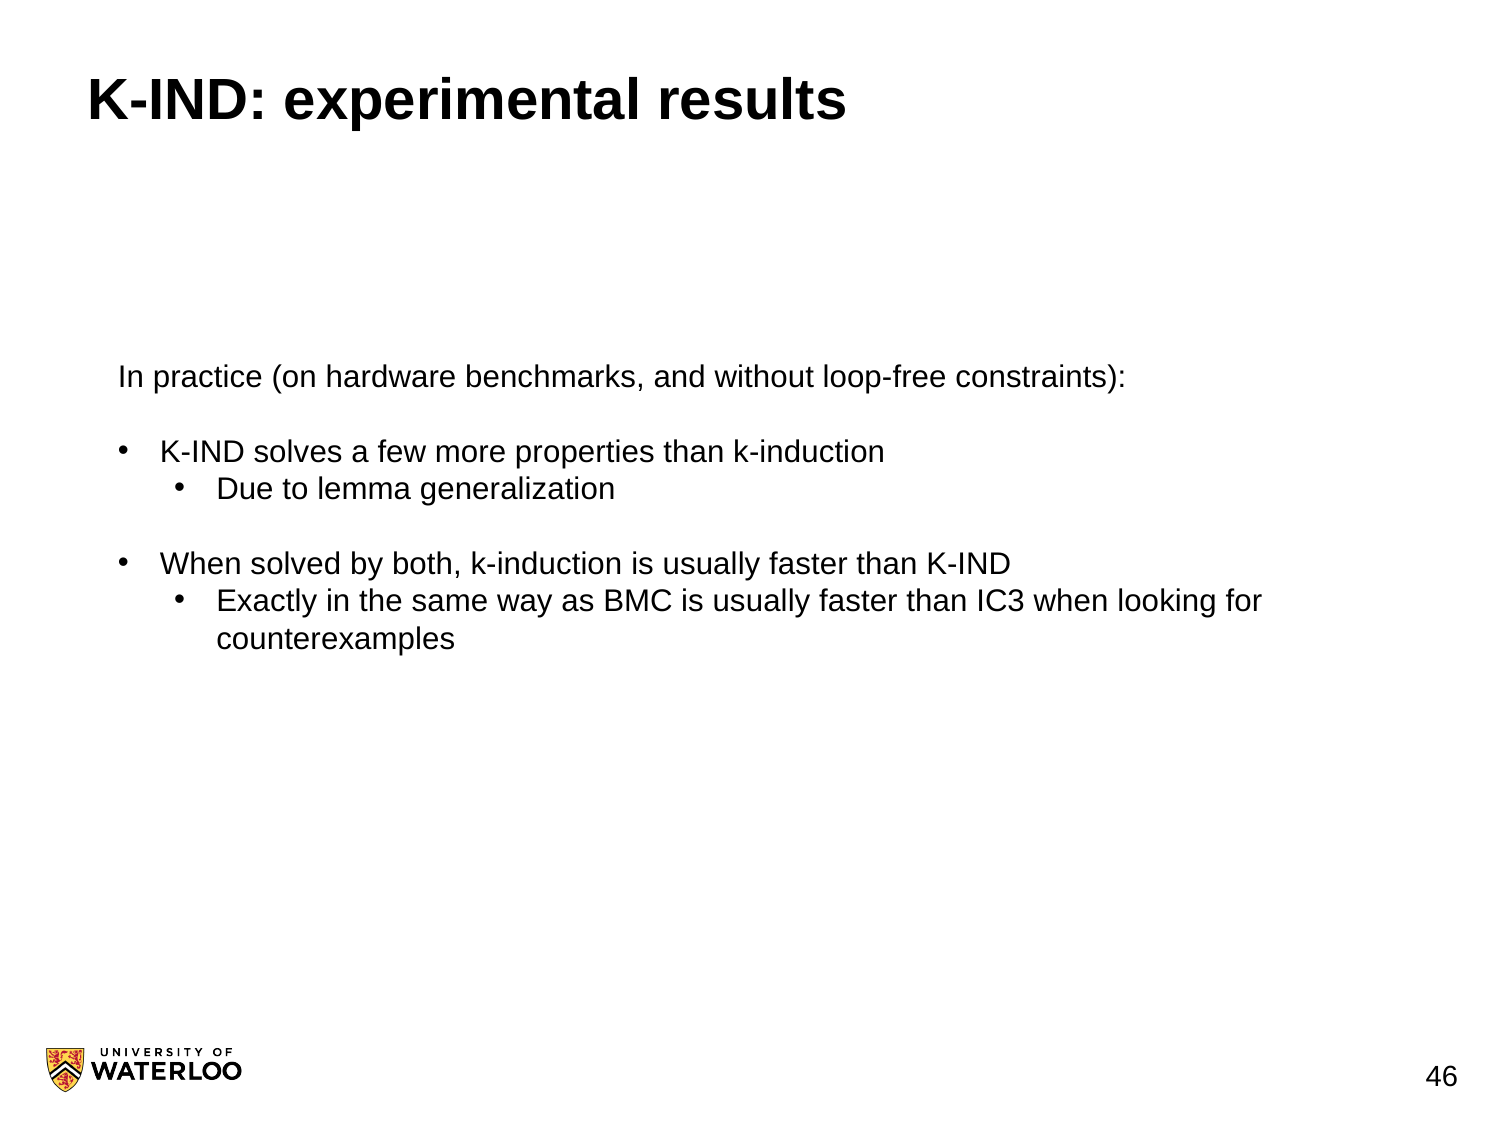

# K-IND: experimental results

In practice (on hardware benchmarks, and without loop-free constraints):

K-IND solves a few more properties than k-induction
Due to lemma generalization

When solved by both, k-induction is usually faster than K-IND
Exactly in the same way as BMC is usually faster than IC3 when looking for counterexamples